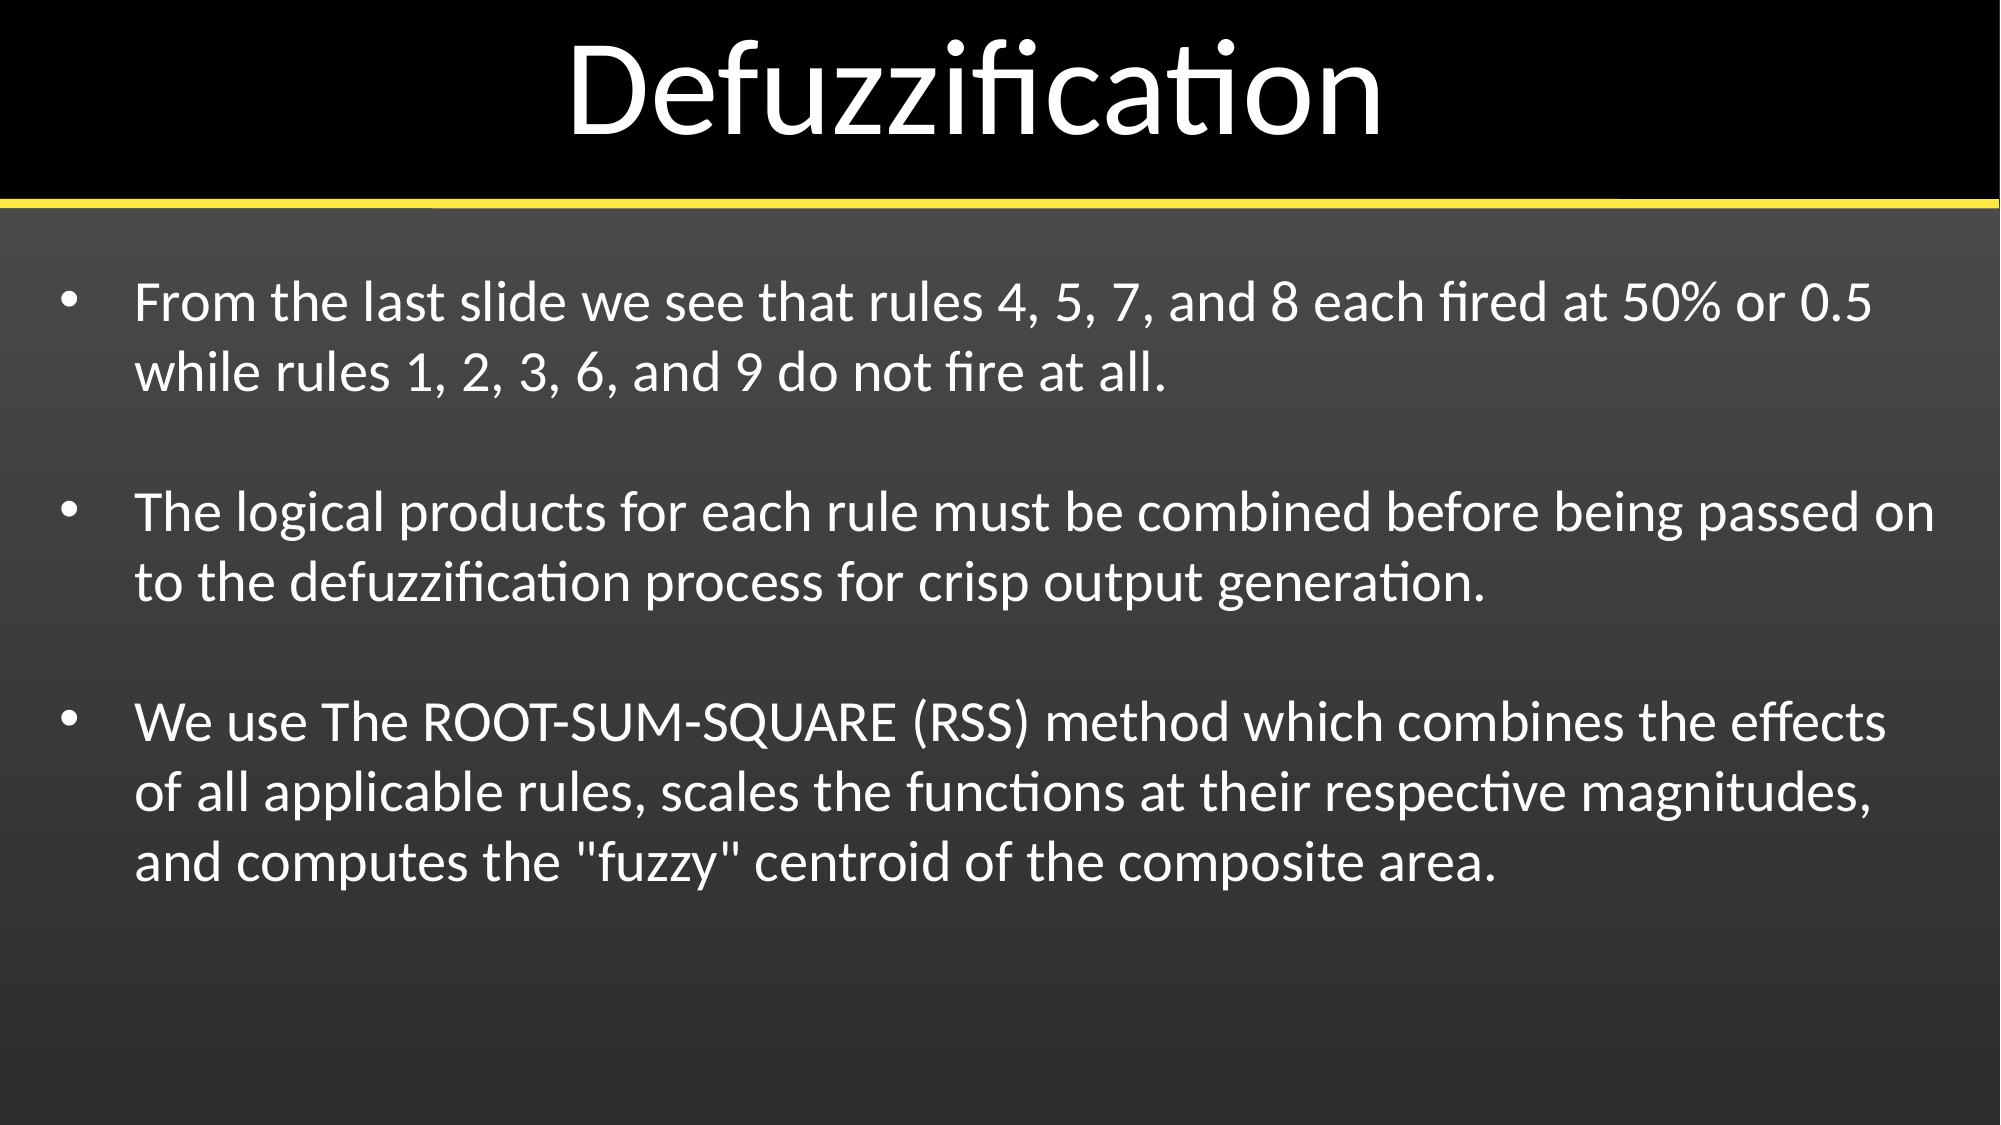

Defuzzification
From the last slide we see that rules 4, 5, 7, and 8 each fired at 50% or 0.5 while rules 1, 2, 3, 6, and 9 do not fire at all.

The logical products for each rule must be combined before being passed on to the defuzzification process for crisp output generation.

We use The ROOT-SUM-SQUARE (RSS) method which combines the effects of all applicable rules, scales the functions at their respective magnitudes, and computes the "fuzzy" centroid of the composite area.